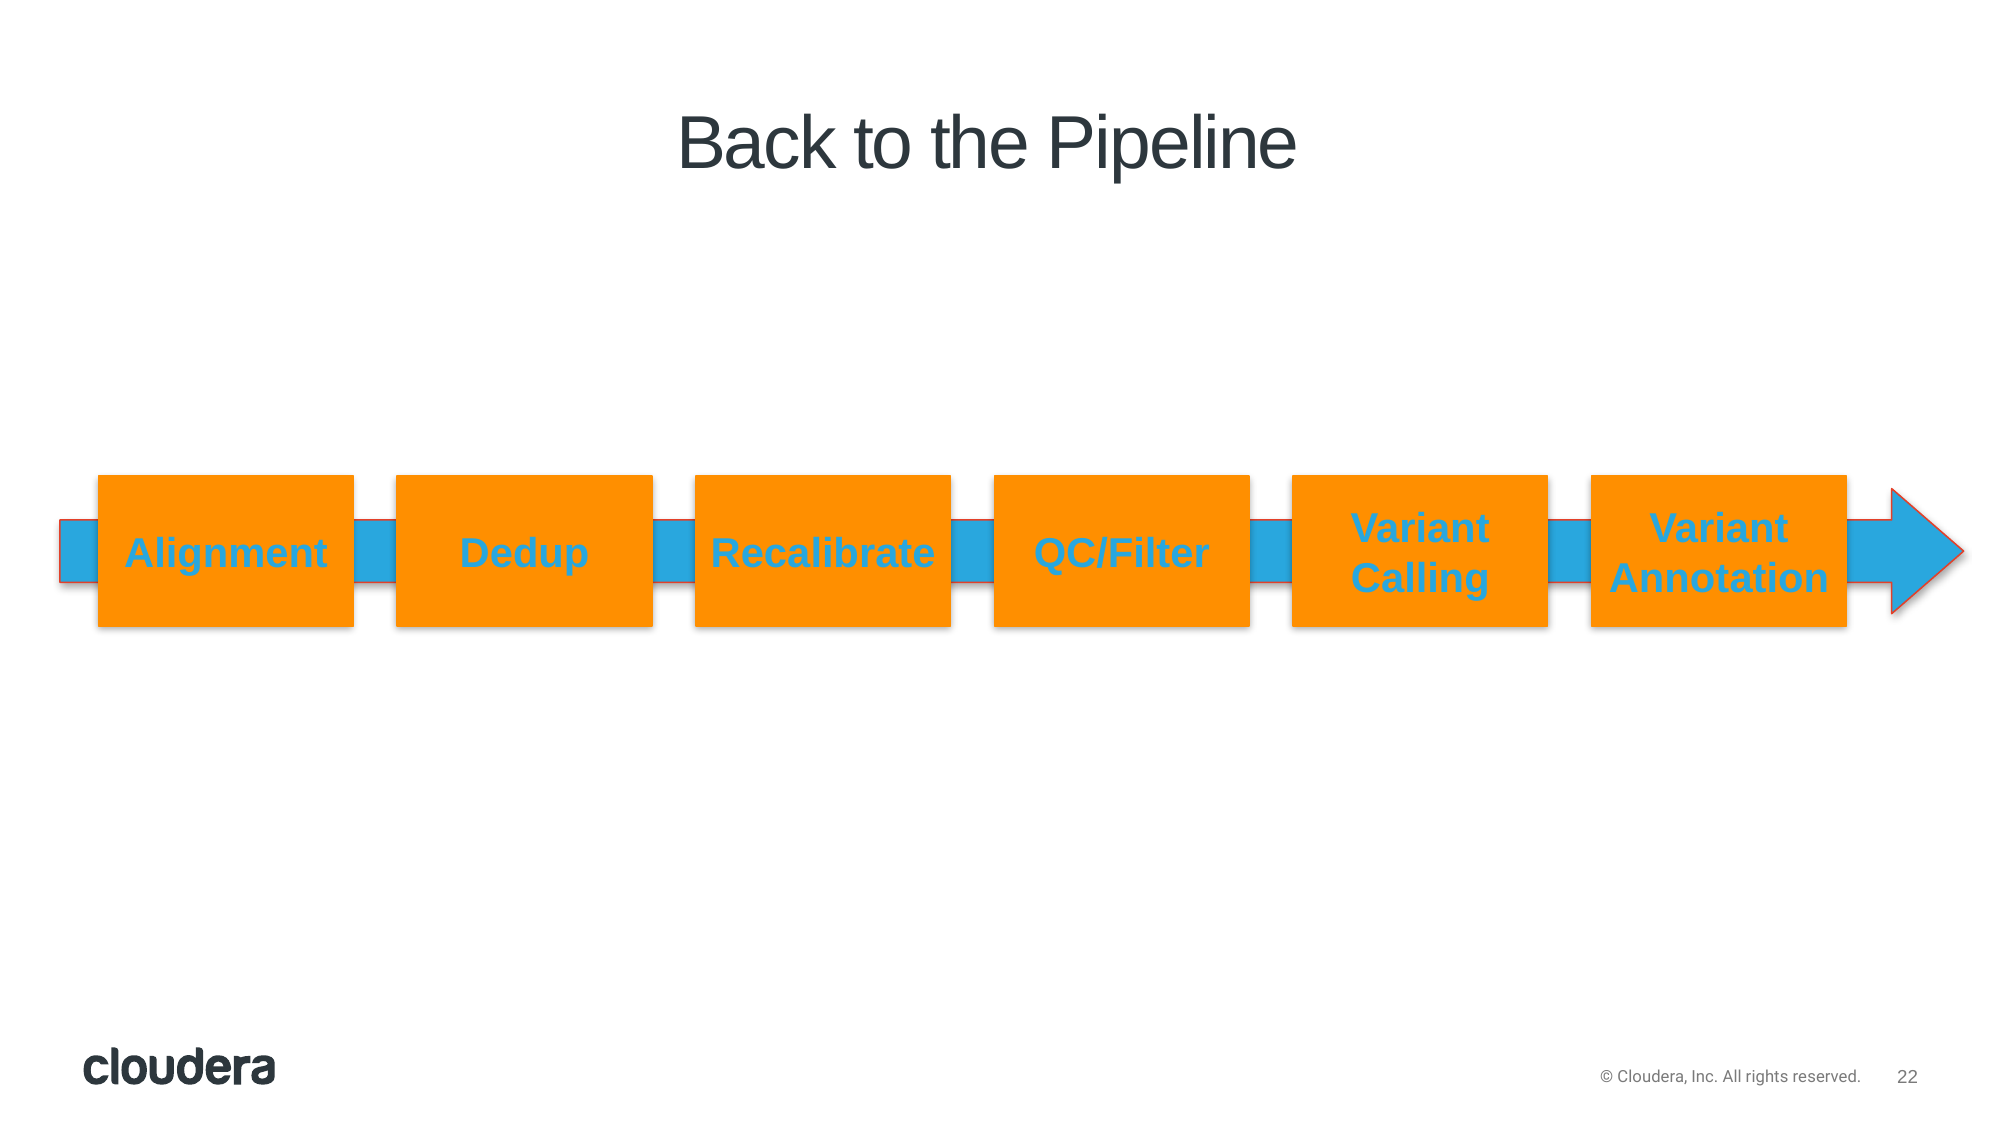

# Back to the Pipeline
Alignment
Dedup
Recalibrate
QC/Filter
Variant
Calling
Variant
Annotation